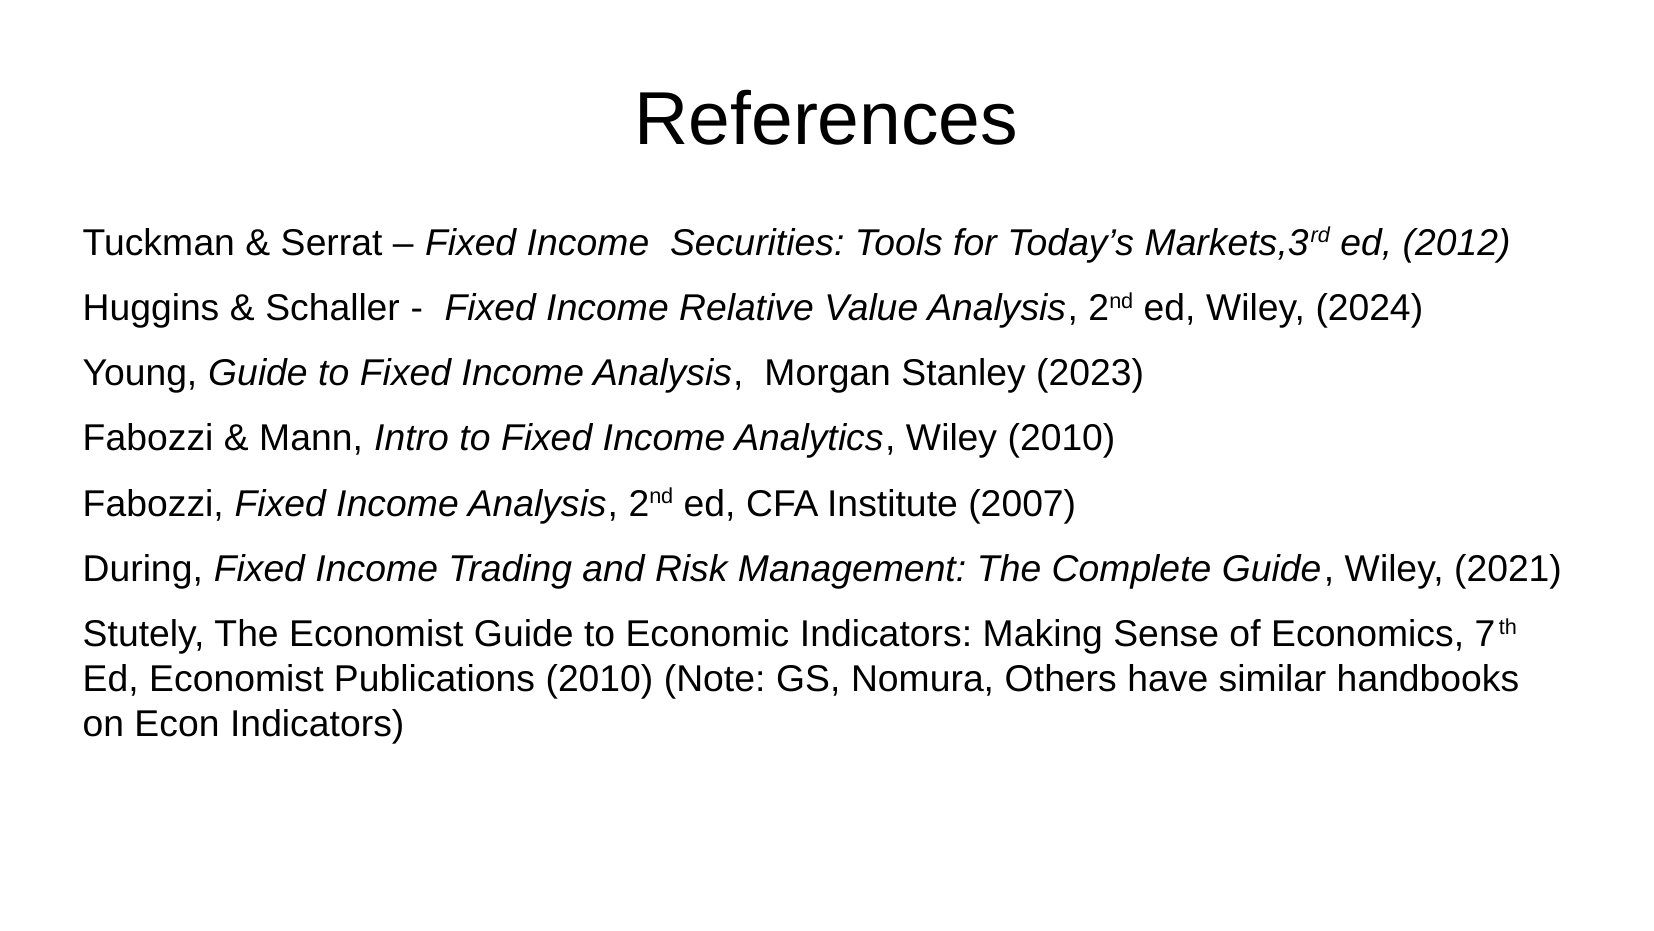

References
# Tuckman & Serrat – Fixed Income  Securities: Tools for Today’s Markets,3rd ed, (2012)
Huggins & Schaller -  Fixed Income Relative Value Analysis, 2nd ed, Wiley, (2024)
Young, Guide to Fixed Income Analysis,  Morgan Stanley (2023)
Fabozzi & Mann, Intro to Fixed Income Analytics, Wiley (2010)
Fabozzi, Fixed Income Analysis, 2nd ed, CFA Institute (2007)
During, Fixed Income Trading and Risk Management: The Complete Guide, Wiley, (2021)
Stutely, The Economist Guide to Economic Indicators: Making Sense of Economics, 7th Ed, Economist Publications (2010) (Note: GS, Nomura, Others have similar handbooks on Econ Indicators)